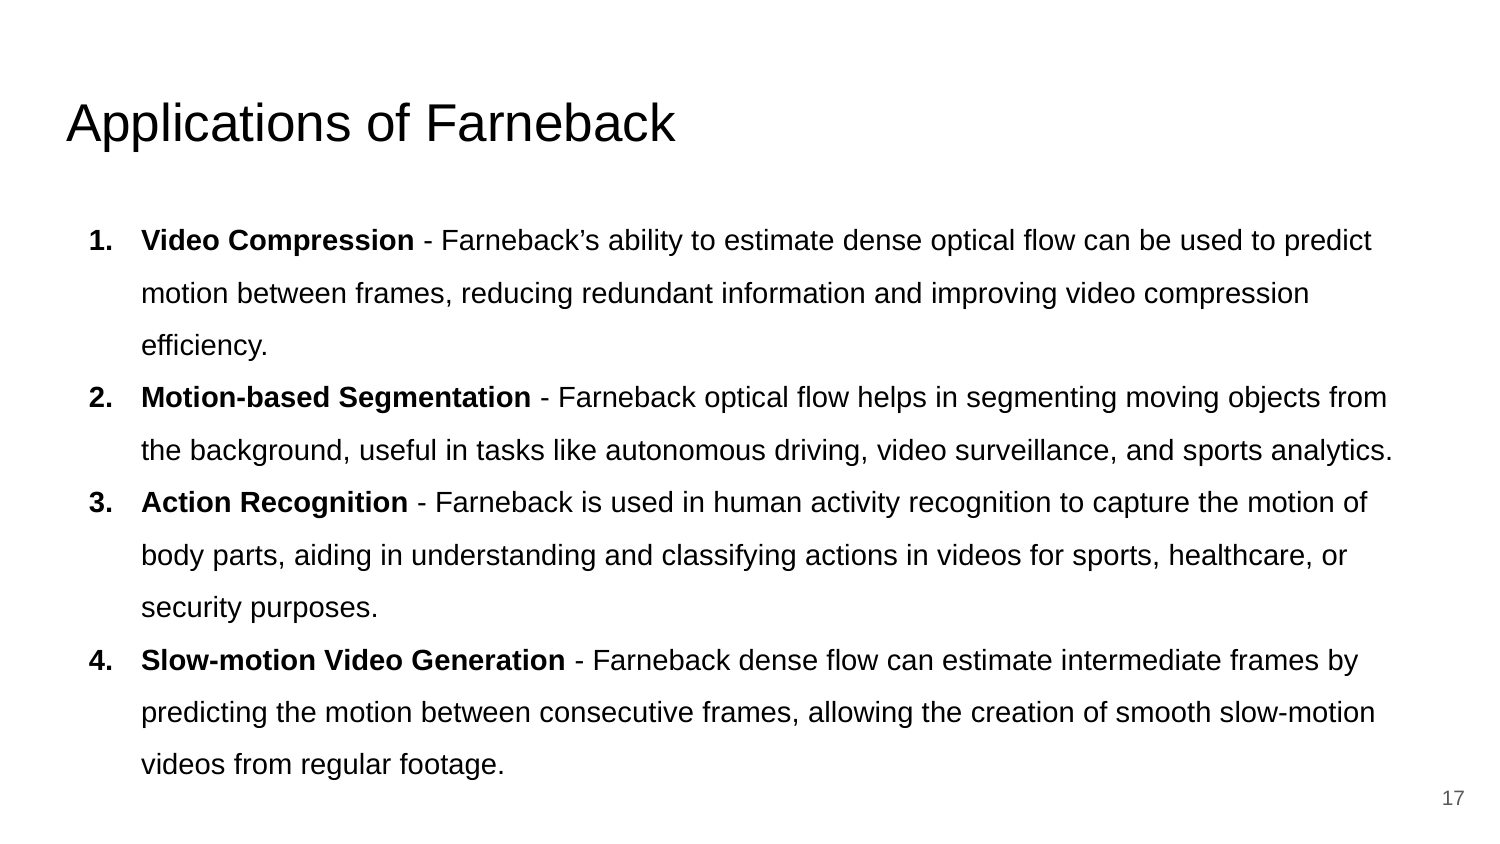

# Applications of Farneback
Video Compression - Farneback’s ability to estimate dense optical flow can be used to predict motion between frames, reducing redundant information and improving video compression efficiency.
Motion-based Segmentation - Farneback optical flow helps in segmenting moving objects from the background, useful in tasks like autonomous driving, video surveillance, and sports analytics.
Action Recognition - Farneback is used in human activity recognition to capture the motion of body parts, aiding in understanding and classifying actions in videos for sports, healthcare, or security purposes.
Slow-motion Video Generation - Farneback dense flow can estimate intermediate frames by predicting the motion between consecutive frames, allowing the creation of smooth slow-motion videos from regular footage.
17